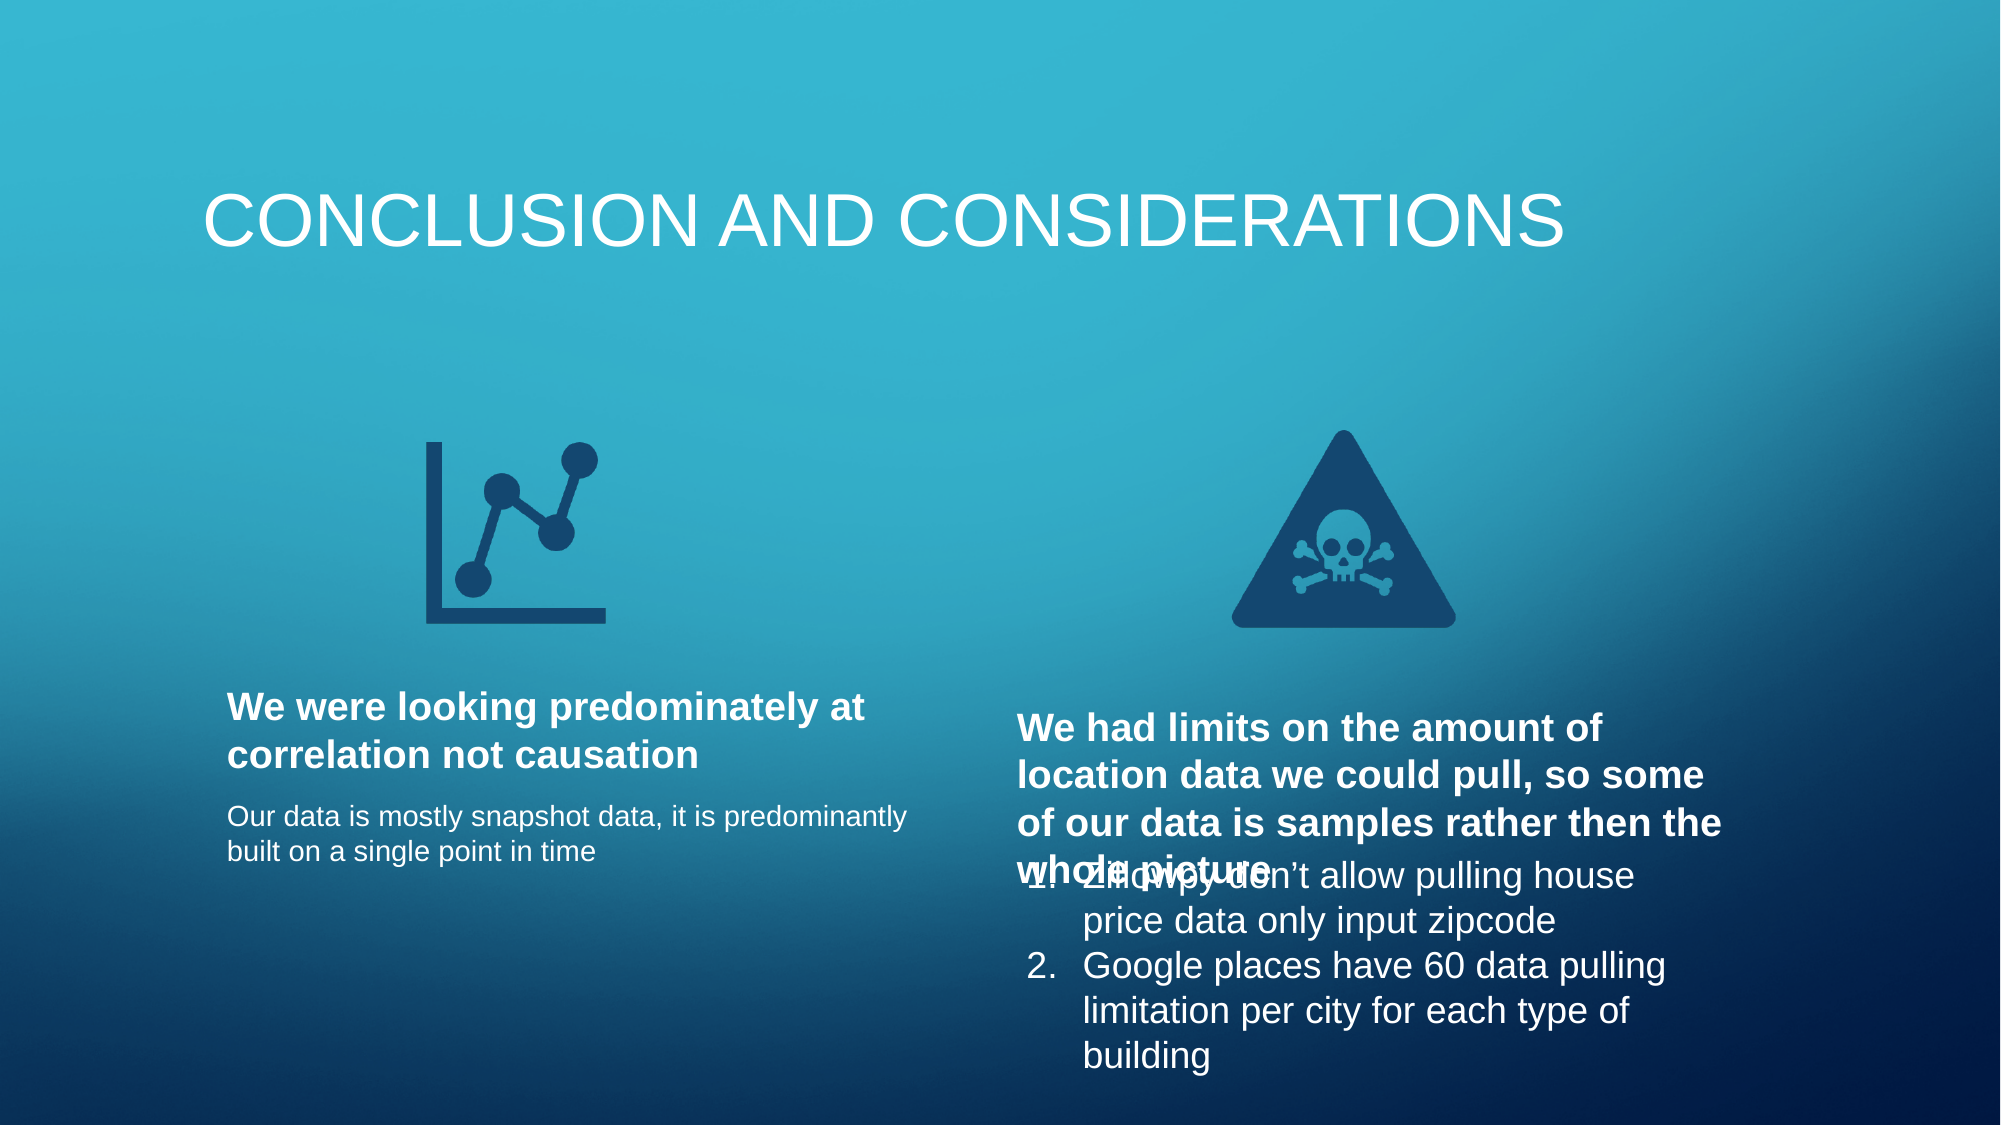

# Conclusion and considerations
We were looking predominately at correlation not causation
Our data is mostly snapshot data, it is predominantly built on a single point in time
We had limits on the amount of location data we could pull, so some of our data is samples rather then the whole picture
Zillowpy don’t allow pulling house price data only input zipcode
Google places have 60 data pulling limitation per city for each type of building